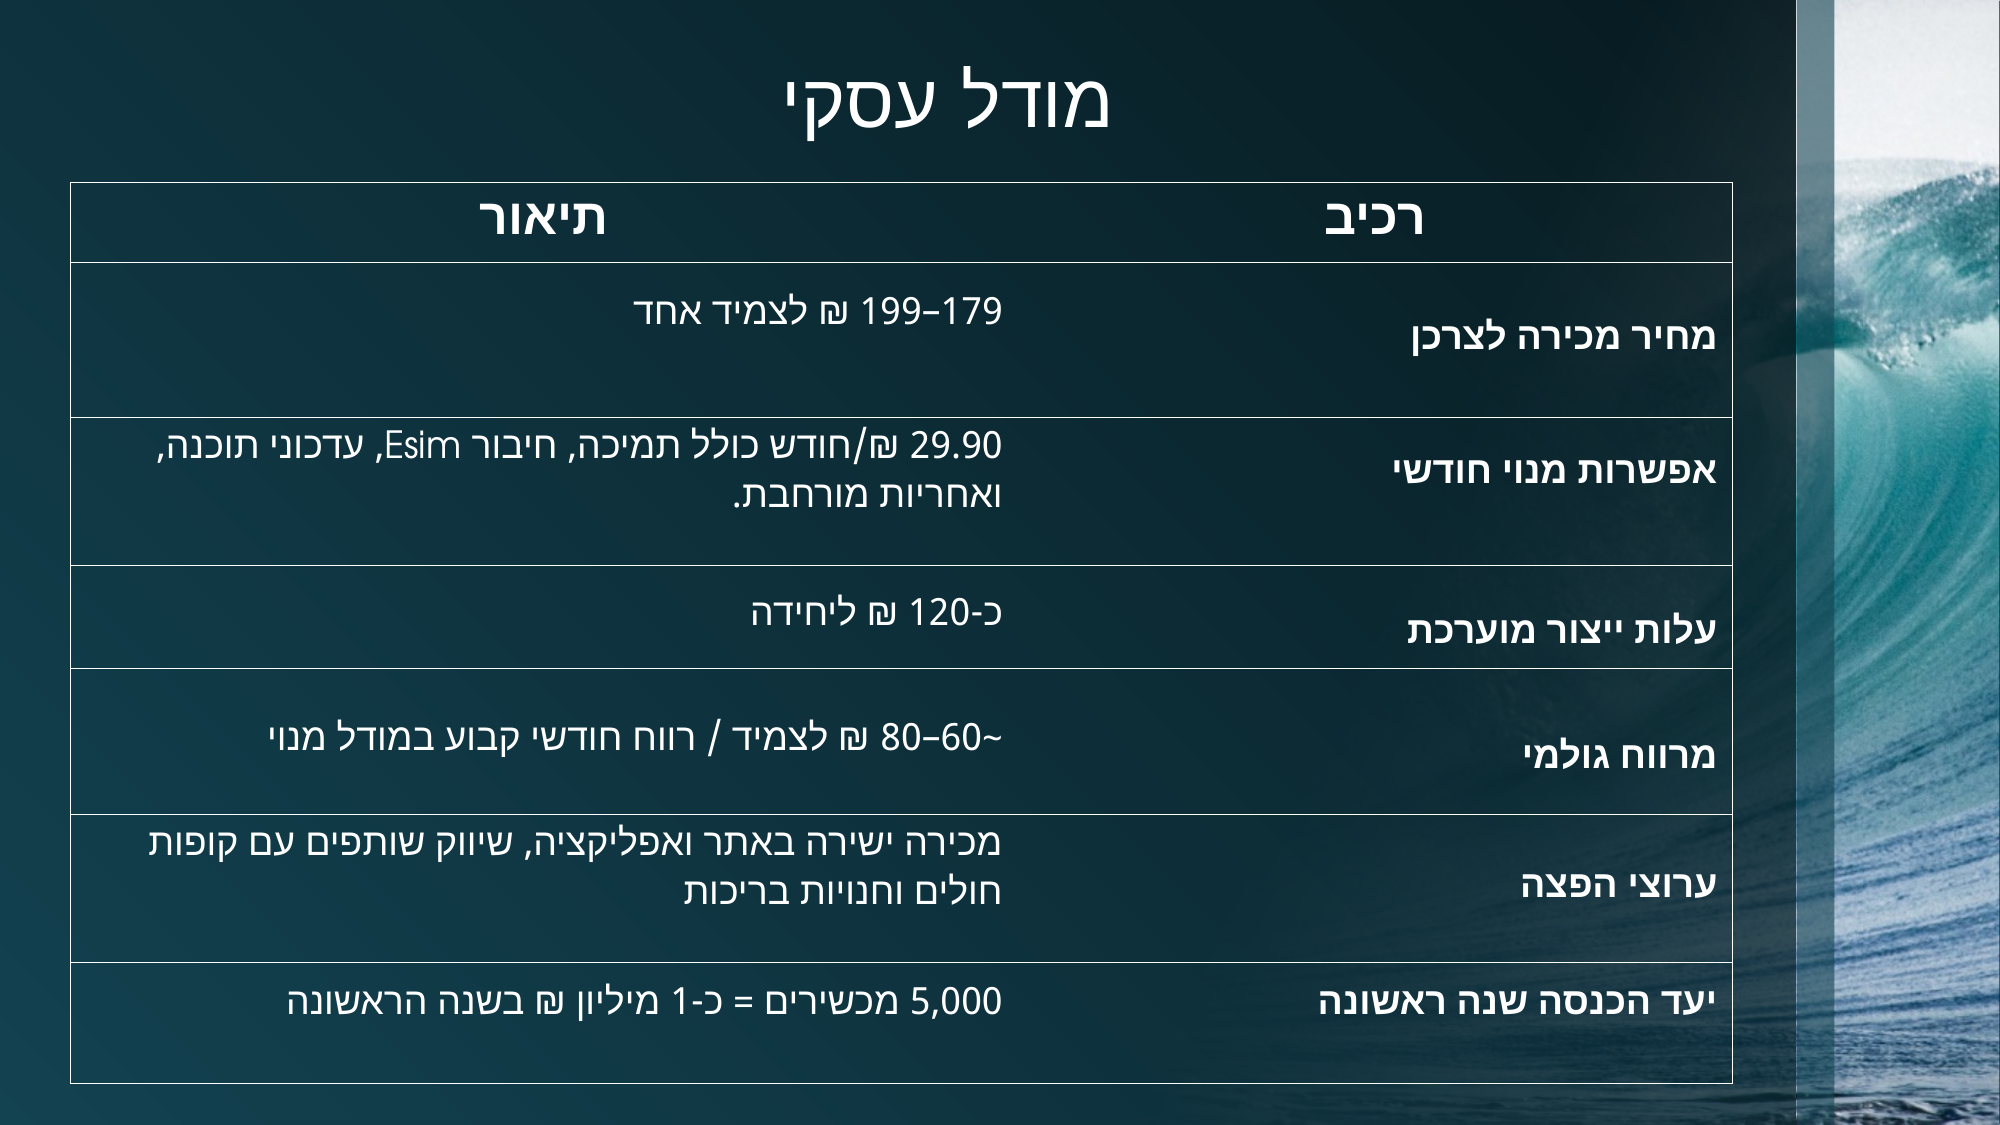

# מודל עסקי
| תיאור | רכיב |
| --- | --- |
| 179–199 ₪ לצמיד אחד | מחיר מכירה לצרכן |
| 29.90 ₪/חודש כולל תמיכה, חיבור Esim, עדכוני תוכנה, ואחריות מורחבת. | אפשרות מנוי חודשי |
| כ-120 ₪ ליחידה | עלות ייצור מוערכת |
| ~60–80 ₪ לצמיד / רווח חודשי קבוע במודל מנוי | מרווח גולמי |
| מכירה ישירה באתר ואפליקציה, שיווק שותפים עם קופות חולים וחנויות בריכות | ערוצי הפצה |
| 5,000 מכשירים = כ-1 מיליון ₪ בשנה הראשונה | יעד הכנסה שנה ראשונה |